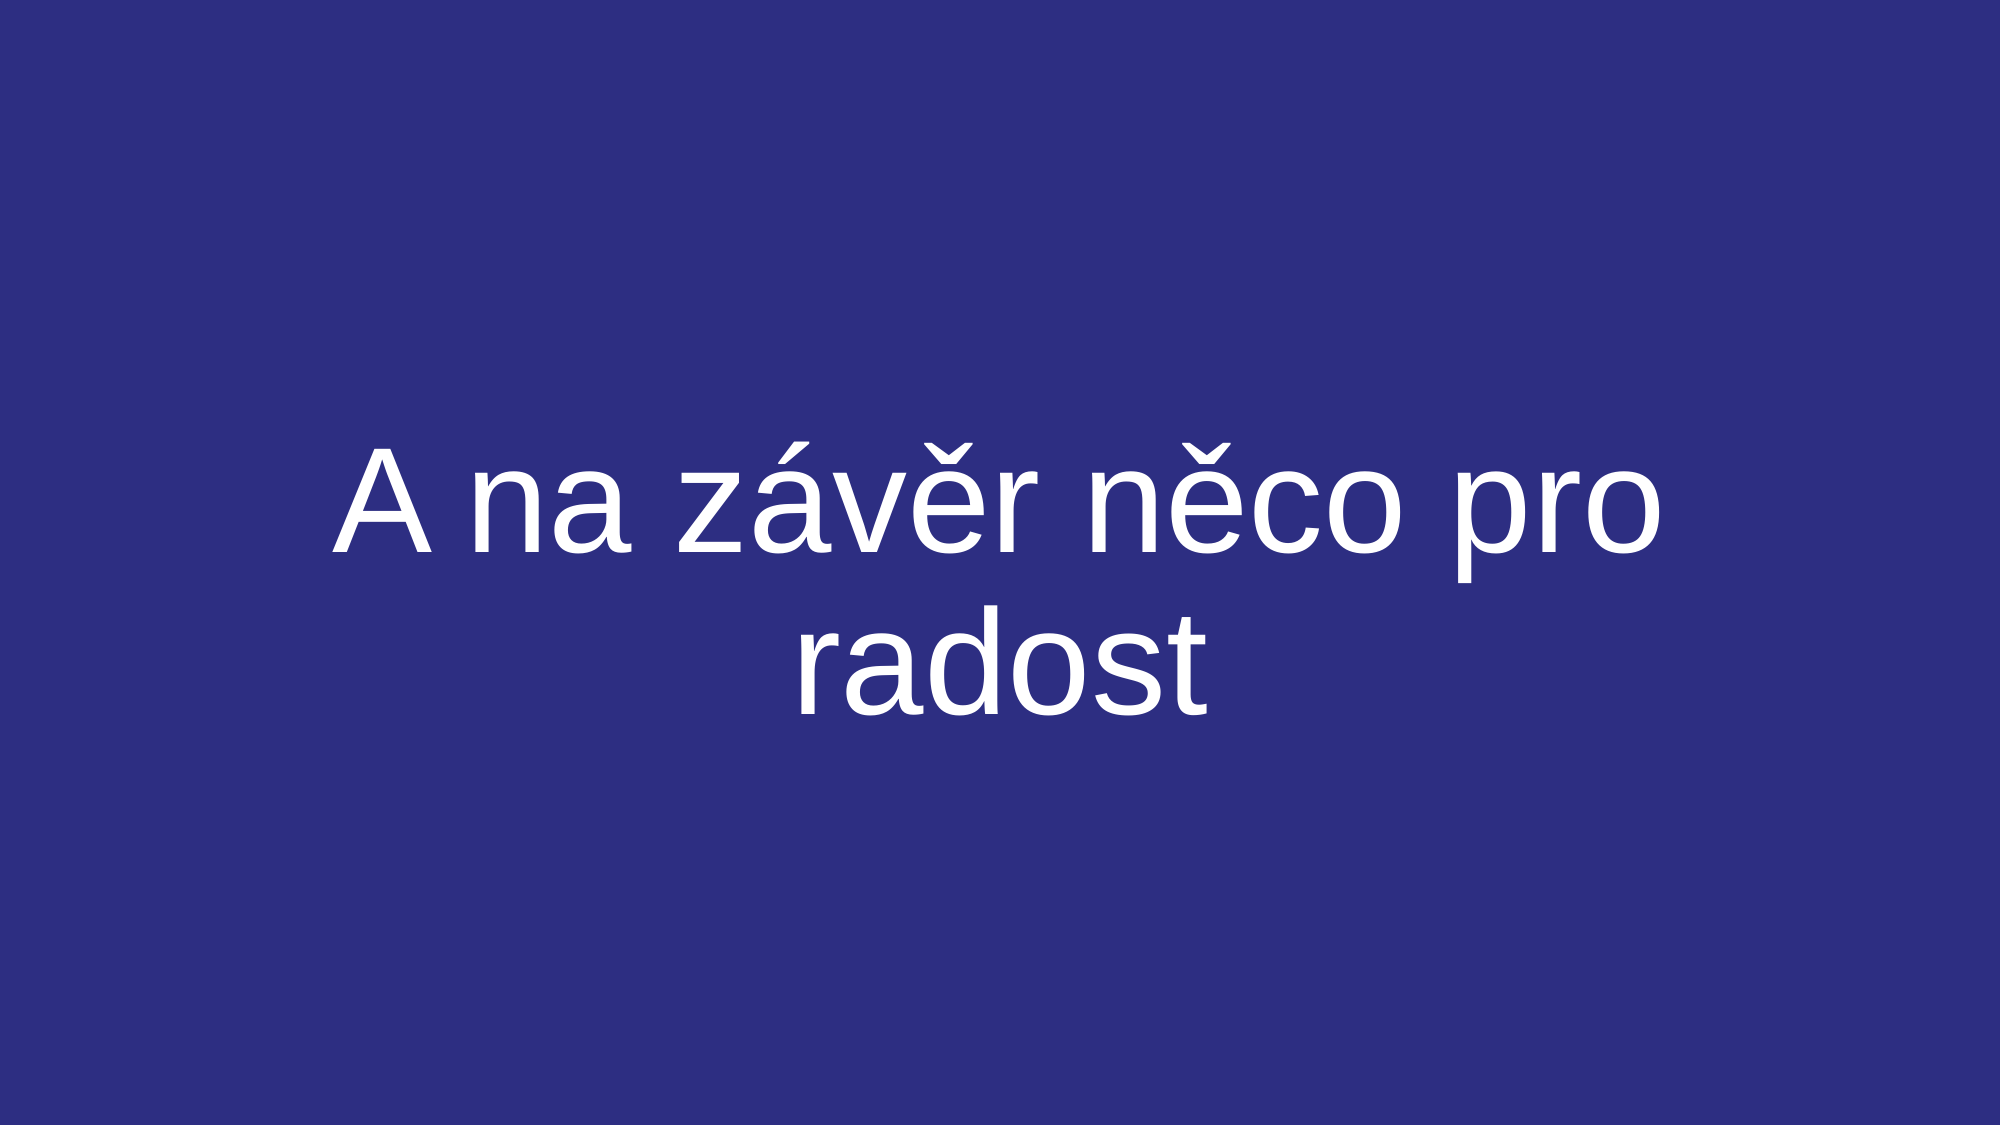

# A na závěr něco pro radost